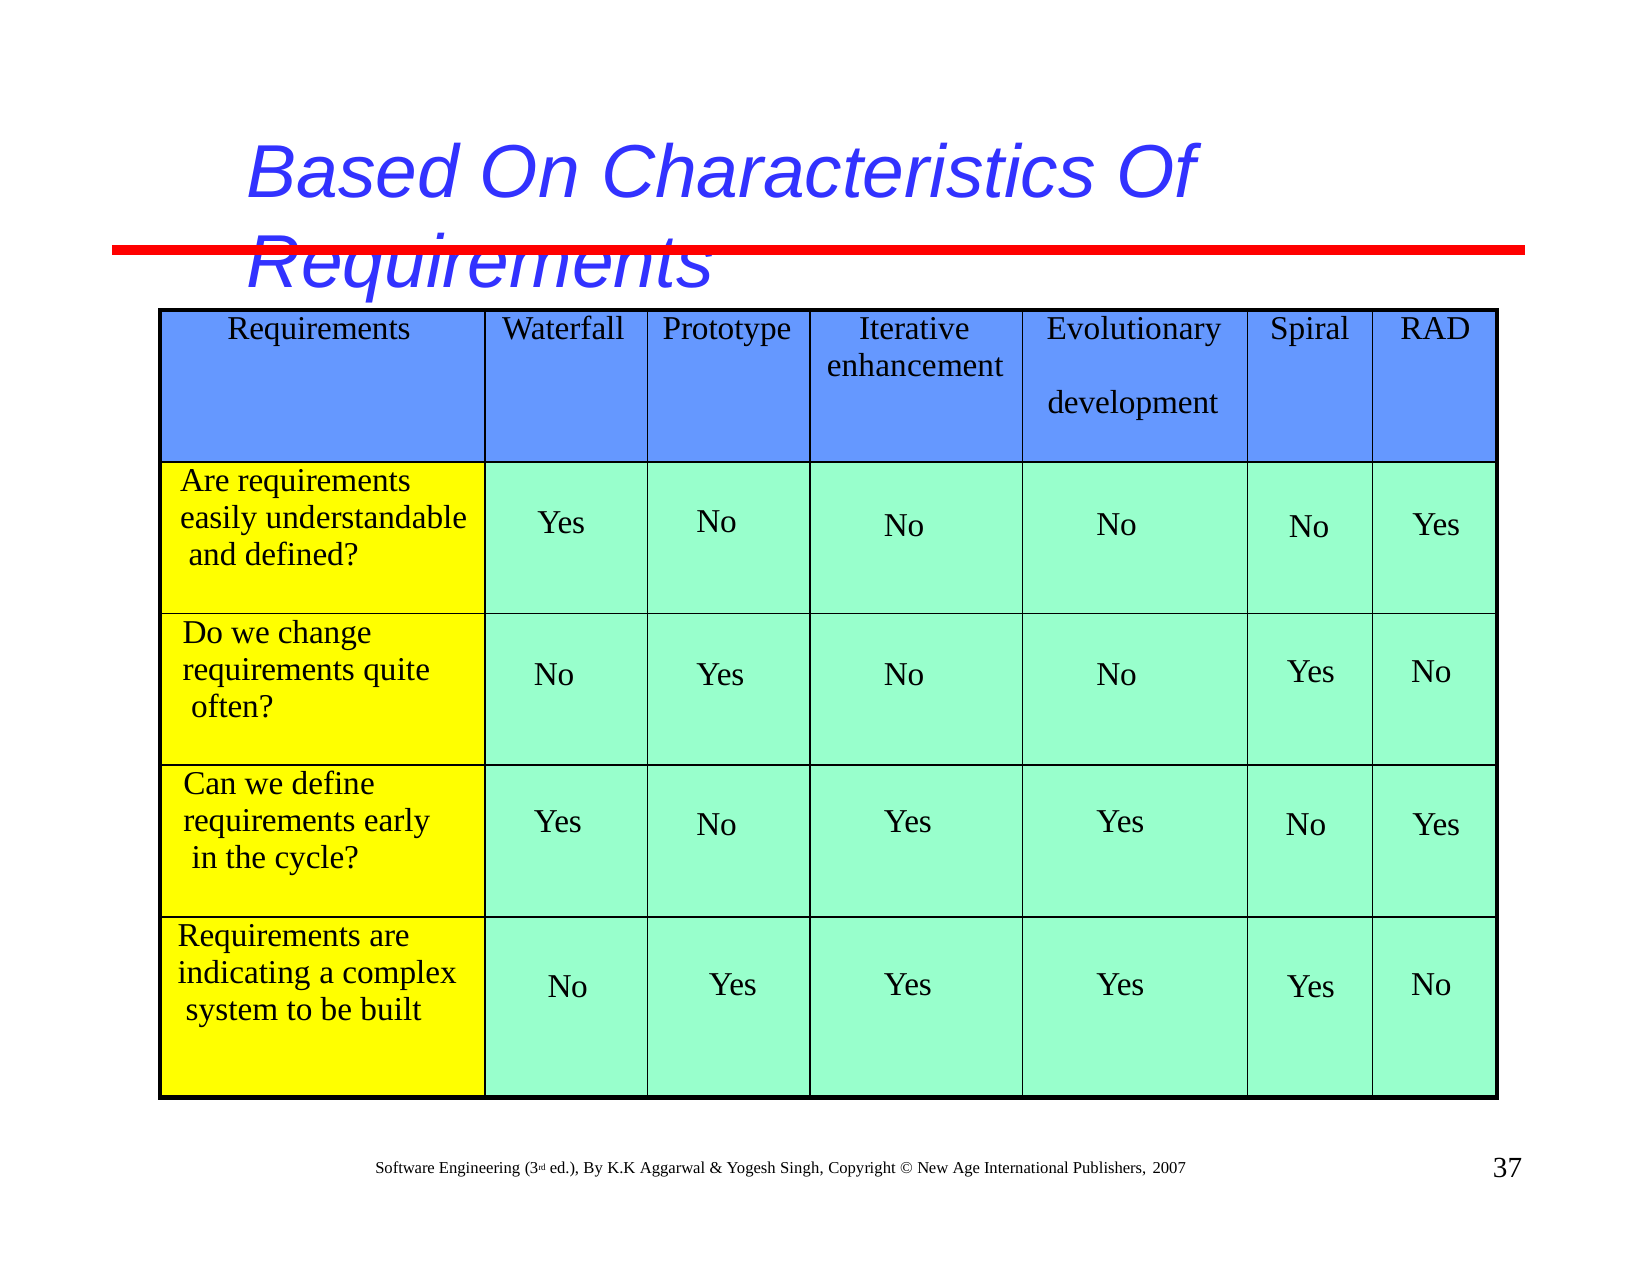

# Based On Characteristics Of Requirements

| Requirements | Waterfall | Prototype | Iterative enhancement | Evolutionary development | Spiral | RAD |
| --- | --- | --- | --- | --- | --- | --- |
| Are requirements easily understandable and defined? | Yes | No | No | No | No | Yes |
| Do we change requirements quite often? | No | Yes | No | No | Yes | No |
| Can we define requirements early in the cycle? | Yes | No | Yes | Yes | No | Yes |
| Requirements are indicating a complex system to be built | No | Yes | Yes | Yes | Yes | No |
37
Software Engineering (3rd  ed.), By K.K Aggarwal & Yogesh Singh, Copyright © New Age International Publishers, 2007